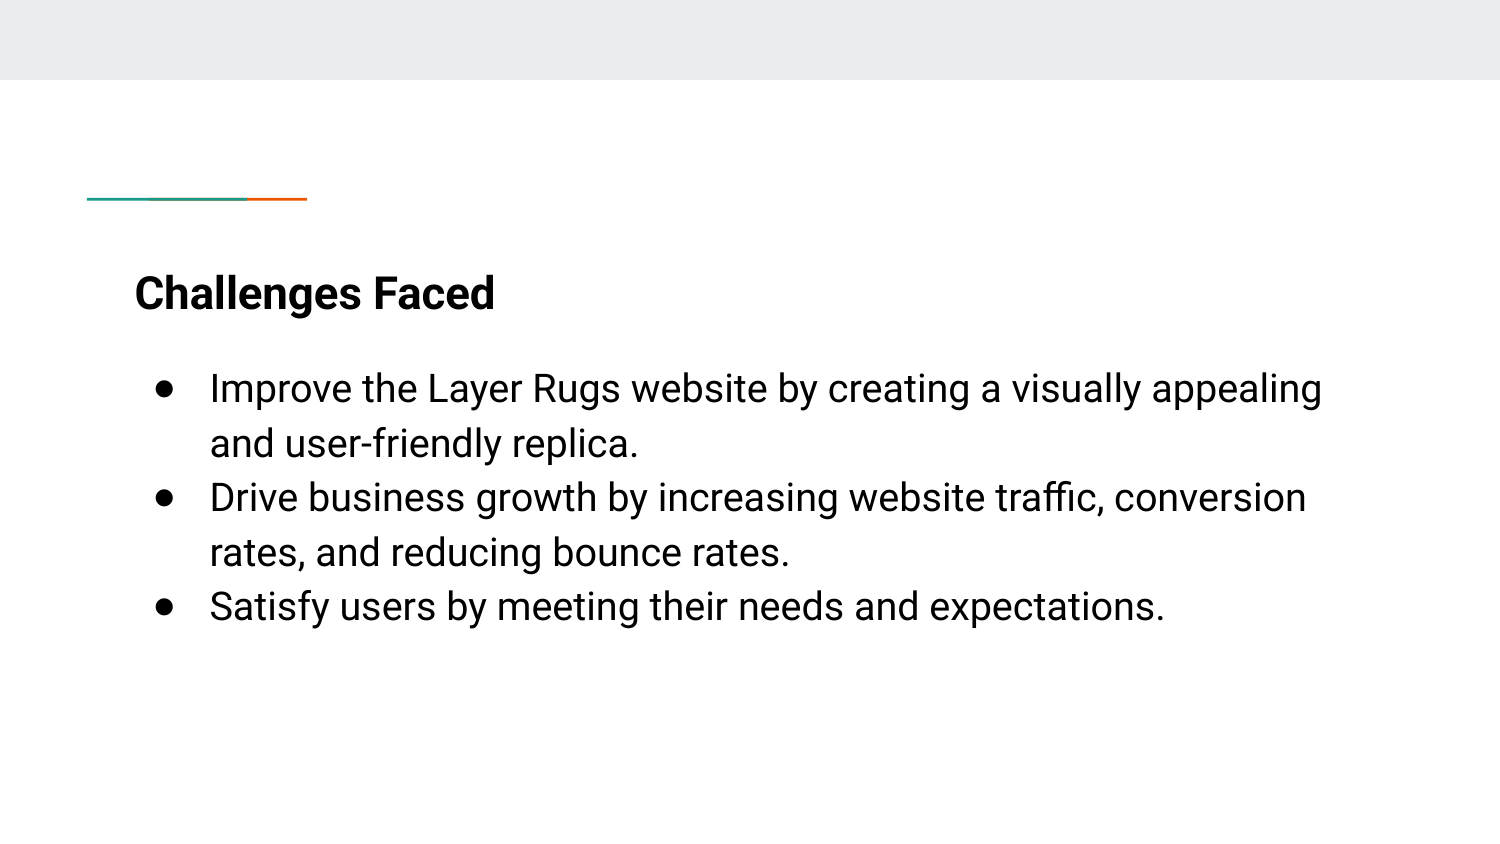

# Challenges Faced

Improve the Layer Rugs website by creating a visually appealing and user-friendly replica.
Drive business growth by increasing website traffic, conversion rates, and reducing bounce rates.
Satisfy users by meeting their needs and expectations.